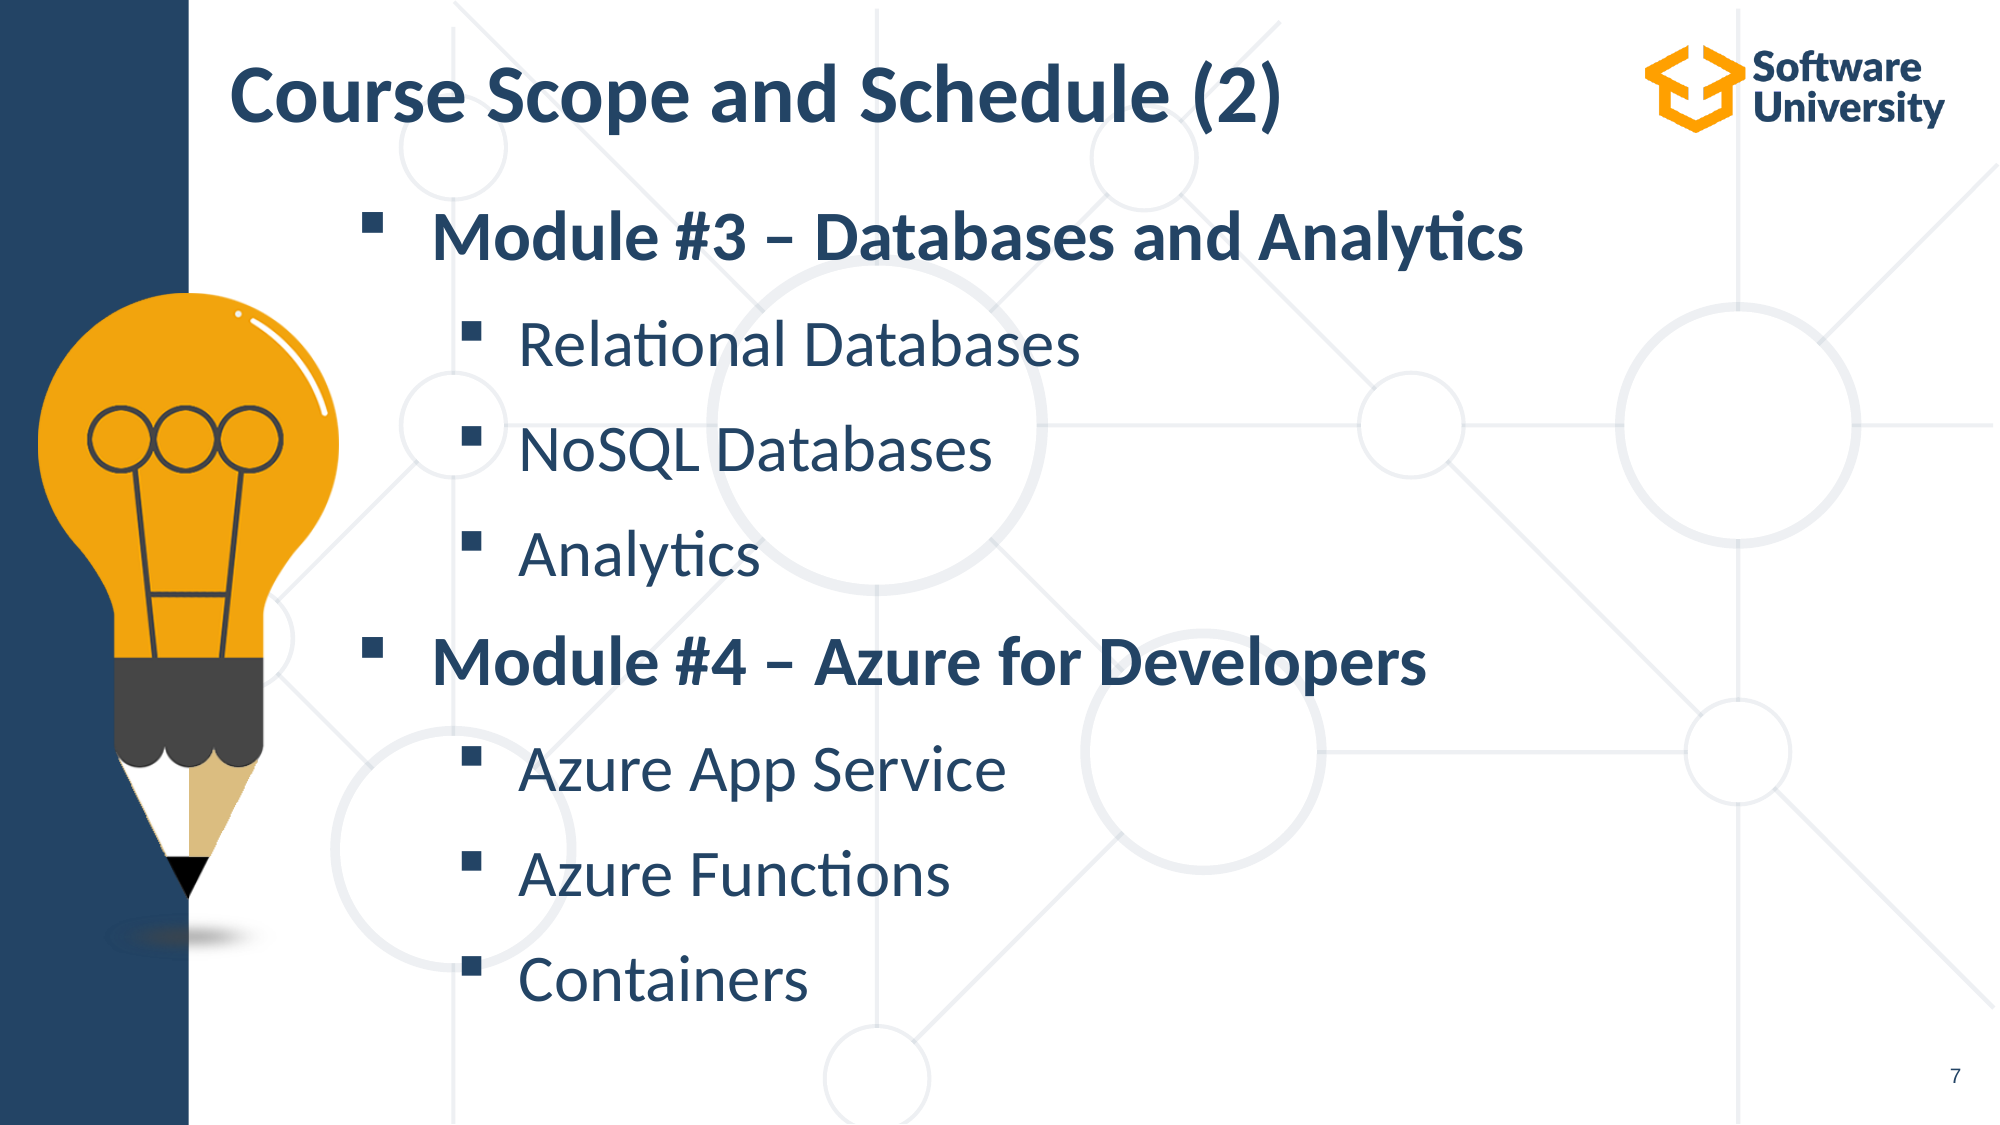

# Course Scope and Schedule (2)
Module #3 – Databases and Analytics
Relational Databases
NoSQL Databases
Analytics
Module #4 – Azure for Developers
Azure App Service
Azure Functions
Containers
7